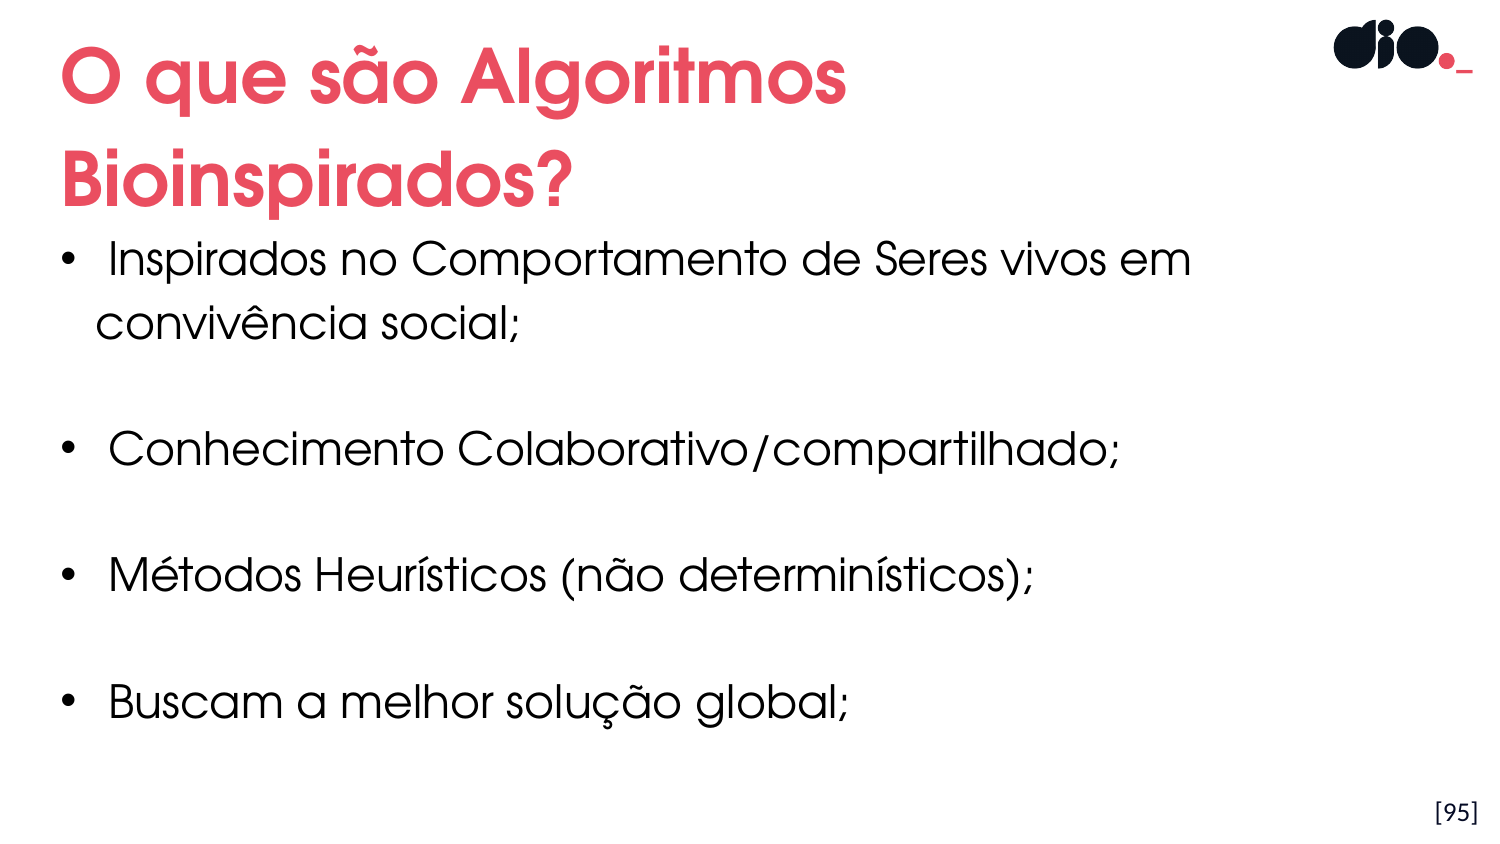

O que são Algoritmos Bioinspirados?
 Inspirados no Comportamento de Seres vivos em convivência social;

 Conhecimento Colaborativo/compartilhado;

 Métodos Heurísticos (não determinísticos);

 Buscam a melhor solução global;

Baseadas em RNAs
#

95